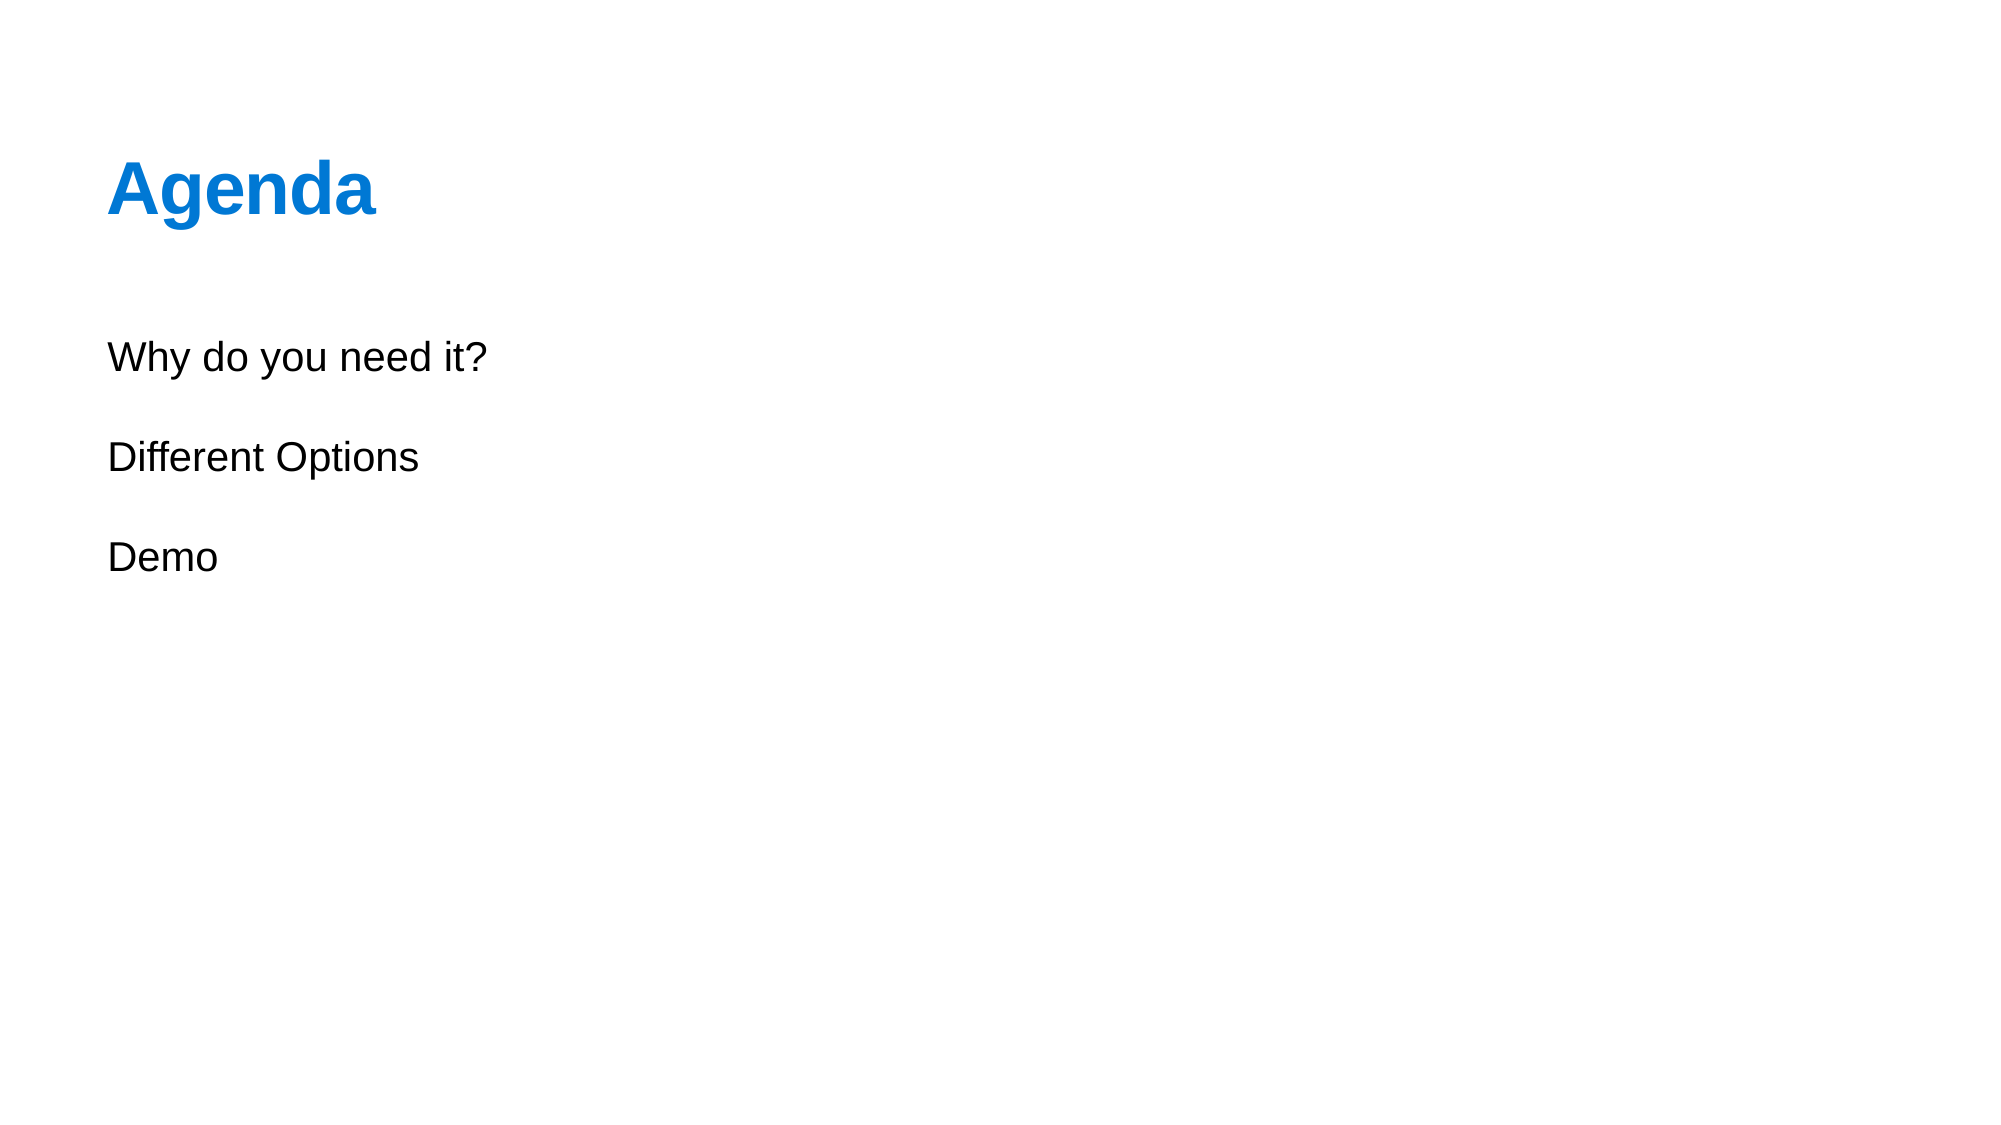

# Agenda
Why do you need it?

Different Options

Demo